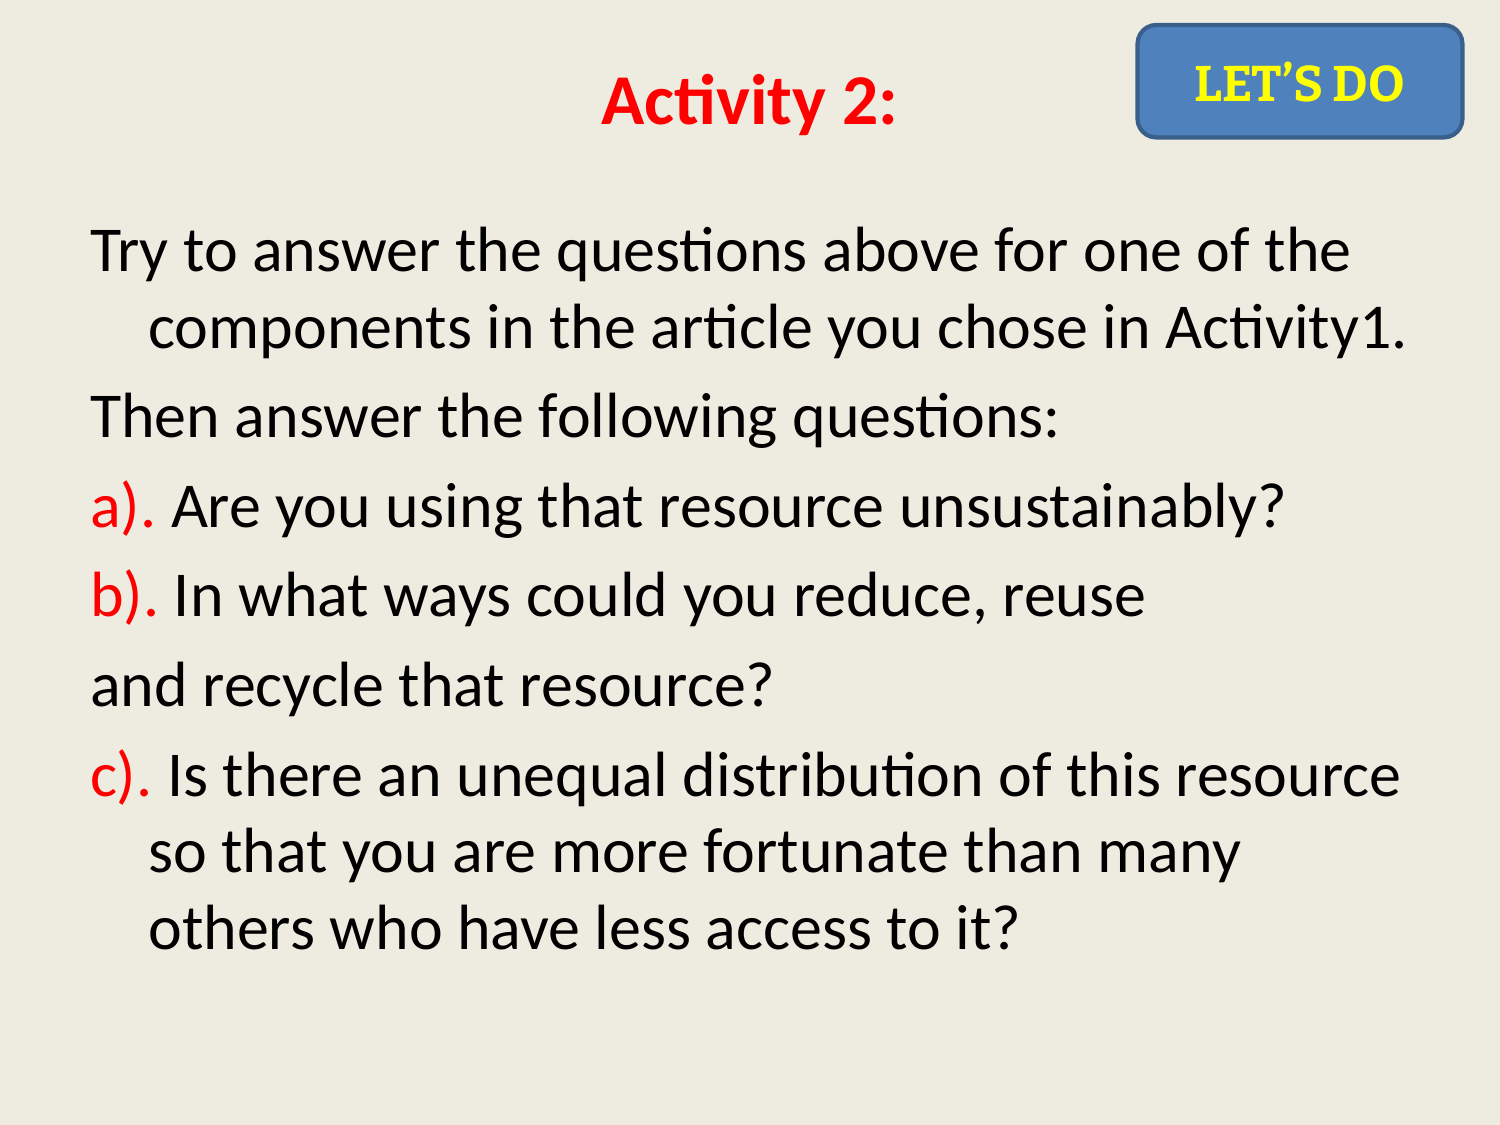

LET’S DO
# Activity 2:
Try to answer the questions above for one of the components in the article you chose in Activity1.
Then answer the following questions:
a). Are you using that resource unsustainably?
b). In what ways could you reduce, reuse
and recycle that resource?
c). Is there an unequal distribution of this resource so that you are more fortunate than many others who have less access to it?